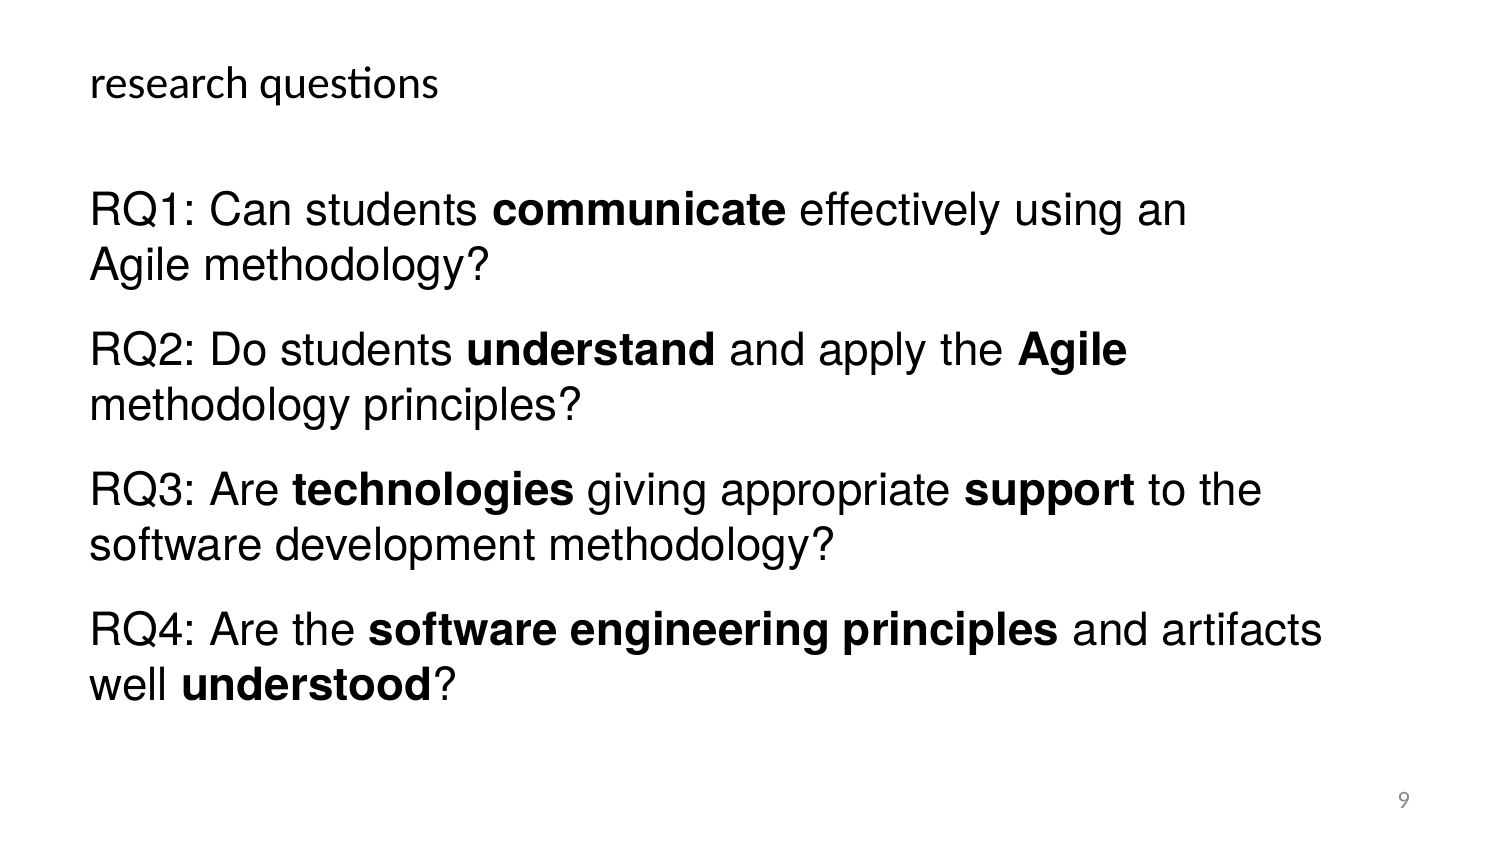

research questions
RQ1: Can students communicate effectively using an
Agile methodology?

RQ2: Do students understand and apply the Agile
methodology principles?

RQ3: Are technologies giving appropriate support to the
software development methodology?

RQ4: Are the software engineering principles and artifacts
well understood?
9